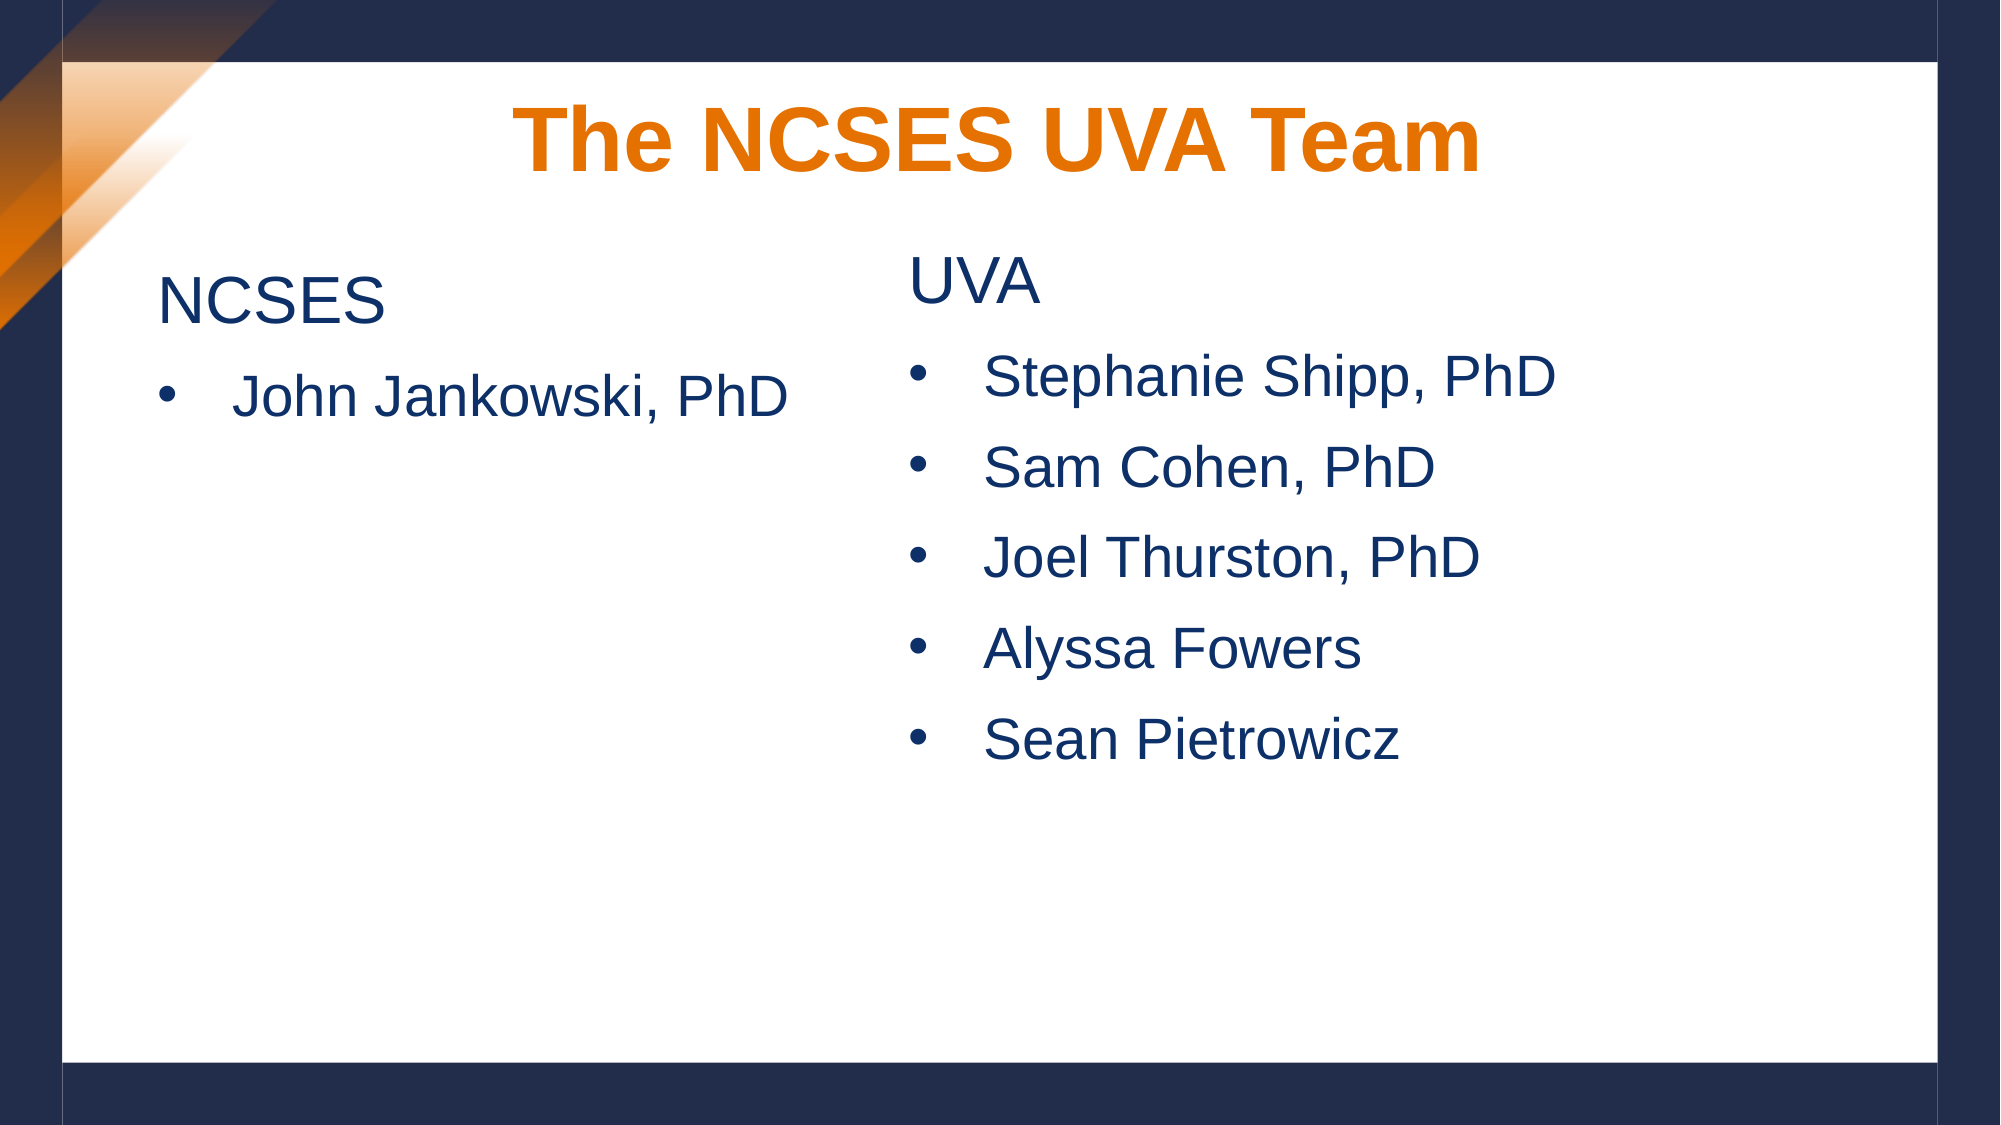

# The NCSES UVA Team
UVA
Stephanie Shipp, PhD
Sam Cohen, PhD
Joel Thurston, PhD
Alyssa Fowers
Sean Pietrowicz

NCSES
John Jankowski, PhD